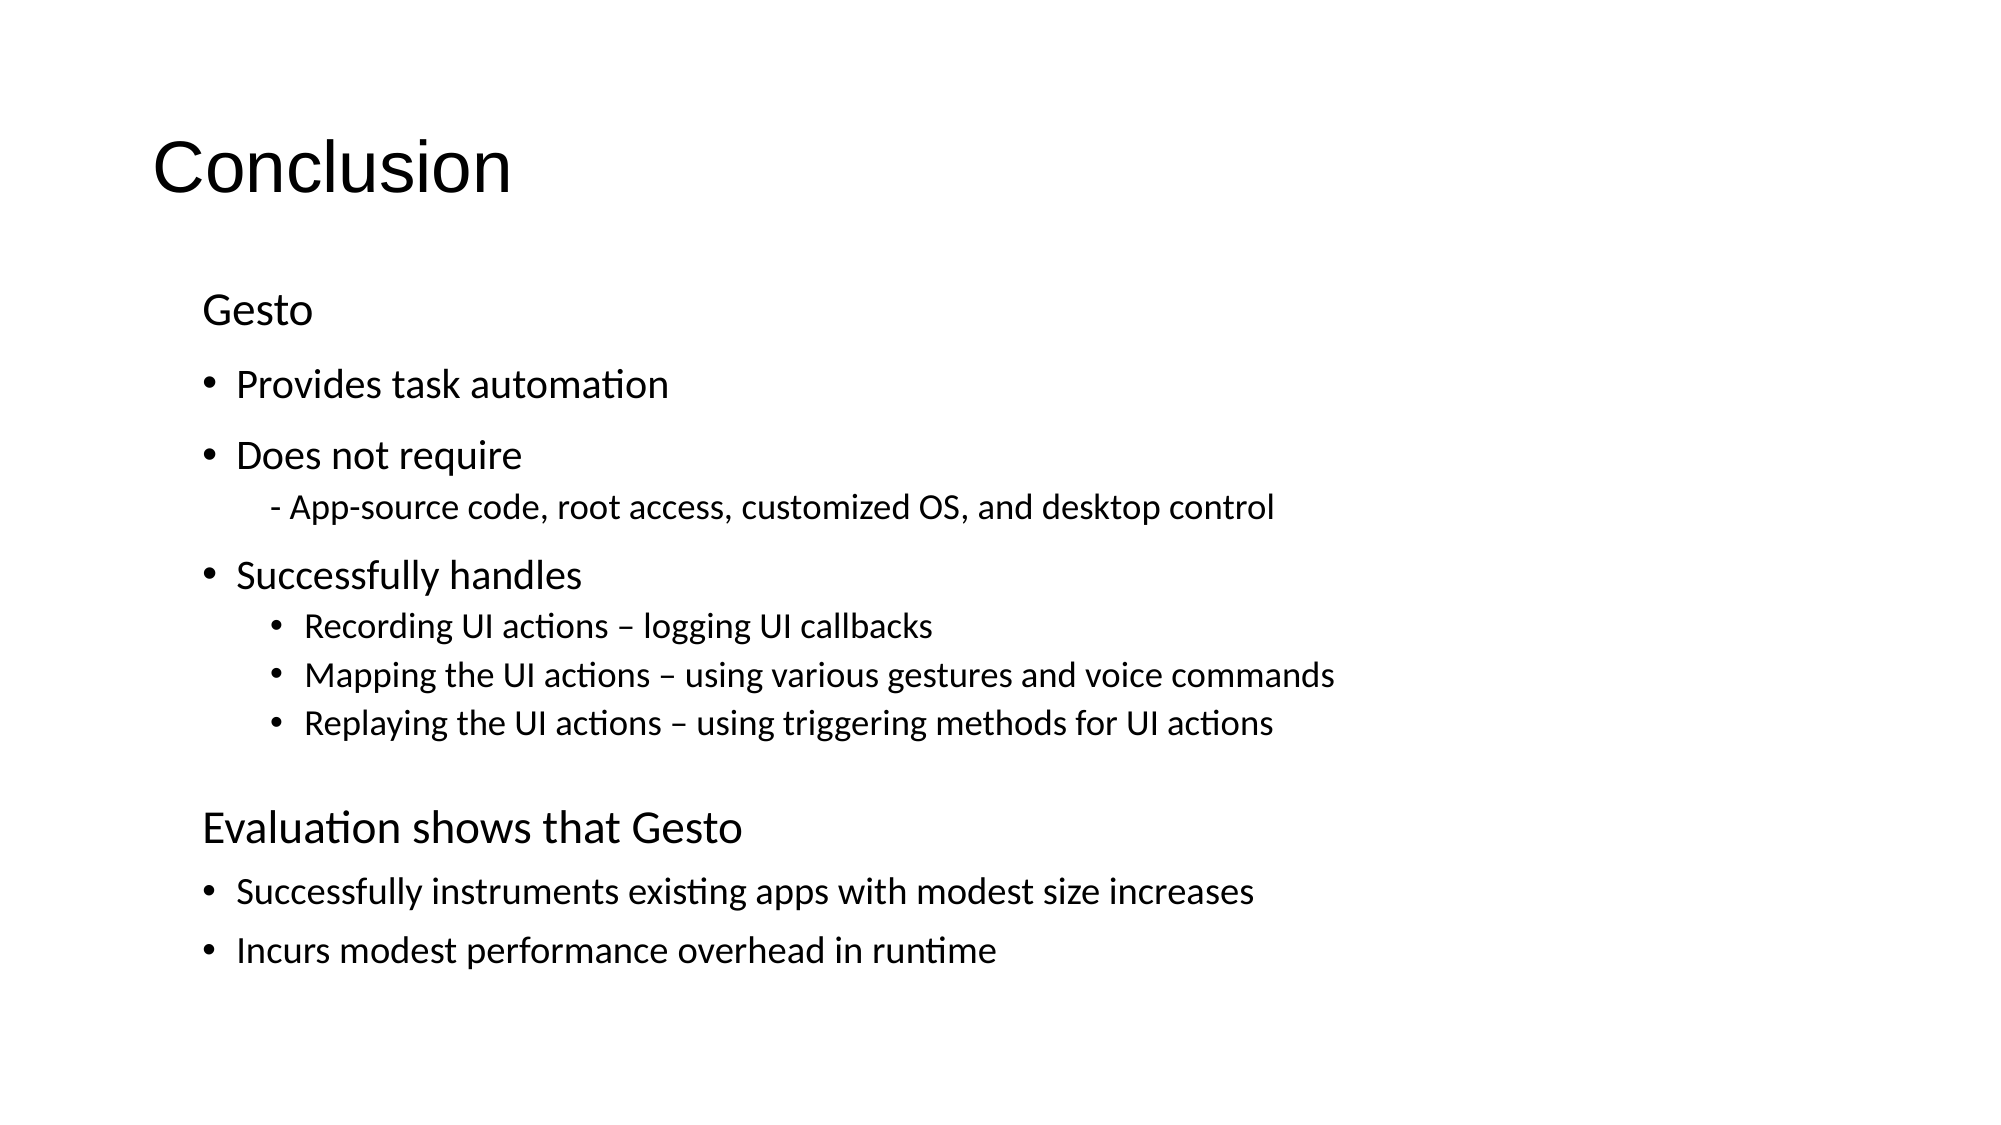

# Conclusion
Gesto
Provides task automation
Does not require
- App-source code, root access, customized OS, and desktop control
Successfully handles
Recording UI actions – logging UI callbacks
Mapping the UI actions – using various gestures and voice commands
Replaying the UI actions – using triggering methods for UI actions

Evaluation shows that Gesto
Successfully instruments existing apps with modest size increases
Incurs modest performance overhead in runtime